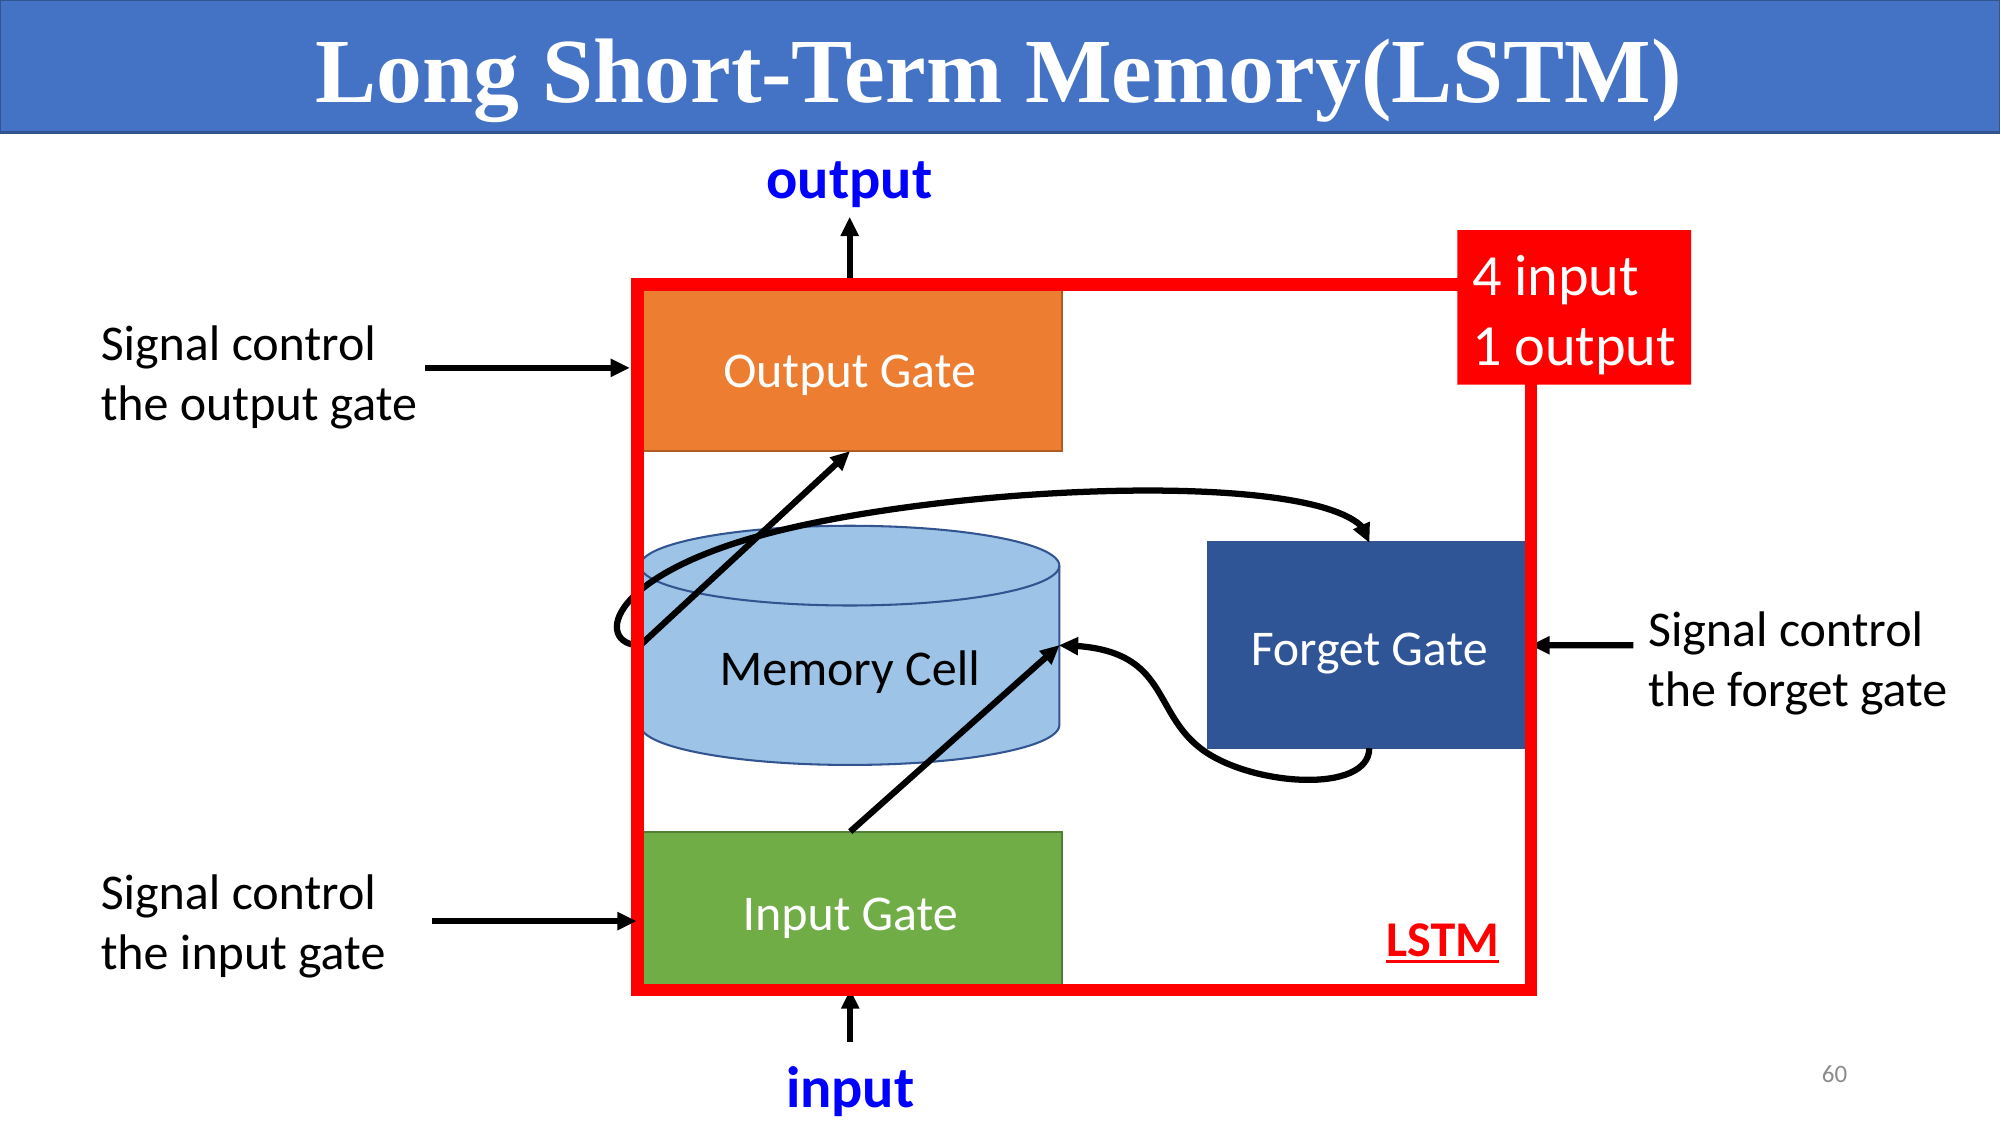

Long Short-Term Memory(LSTM)
output
4 input
1 output

Output Gate
Signal control the output gate
Memory Cell
Forget Gate
Signal control the forget gate
Input Gate
Signal control the input gate
LSTM
input
60